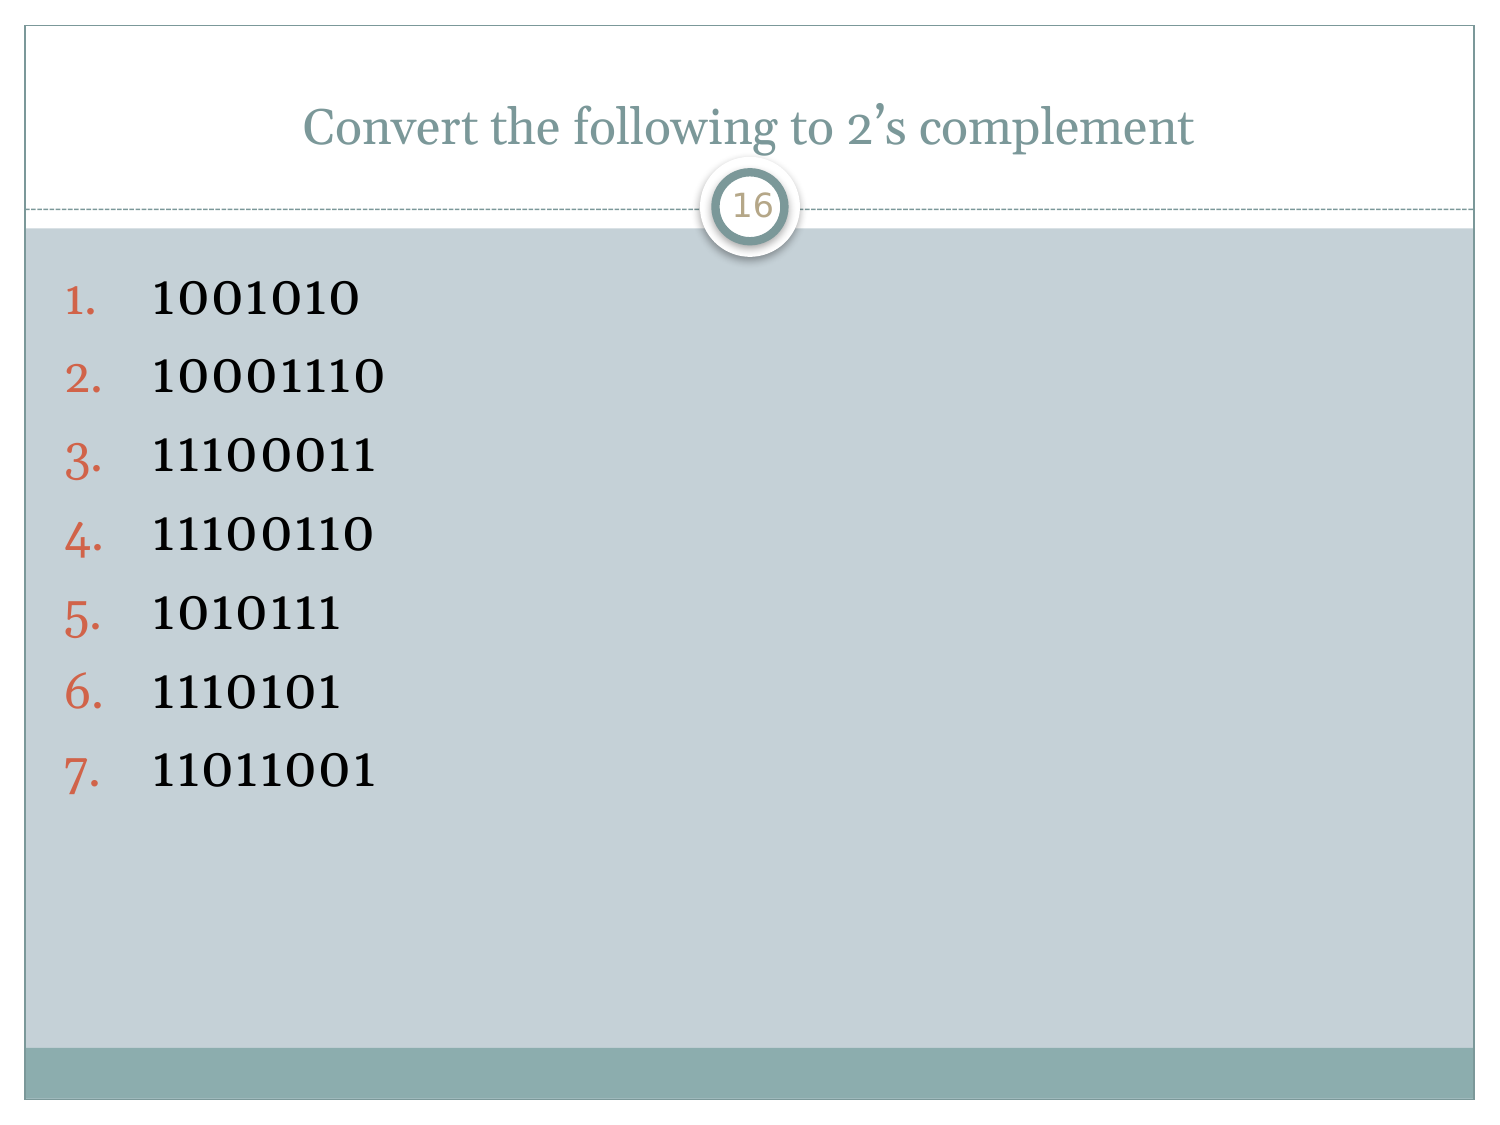

# Convert the following to 2’s complement
16
1001010
10001110
11100011
11100110
1010111
1110101
11011001